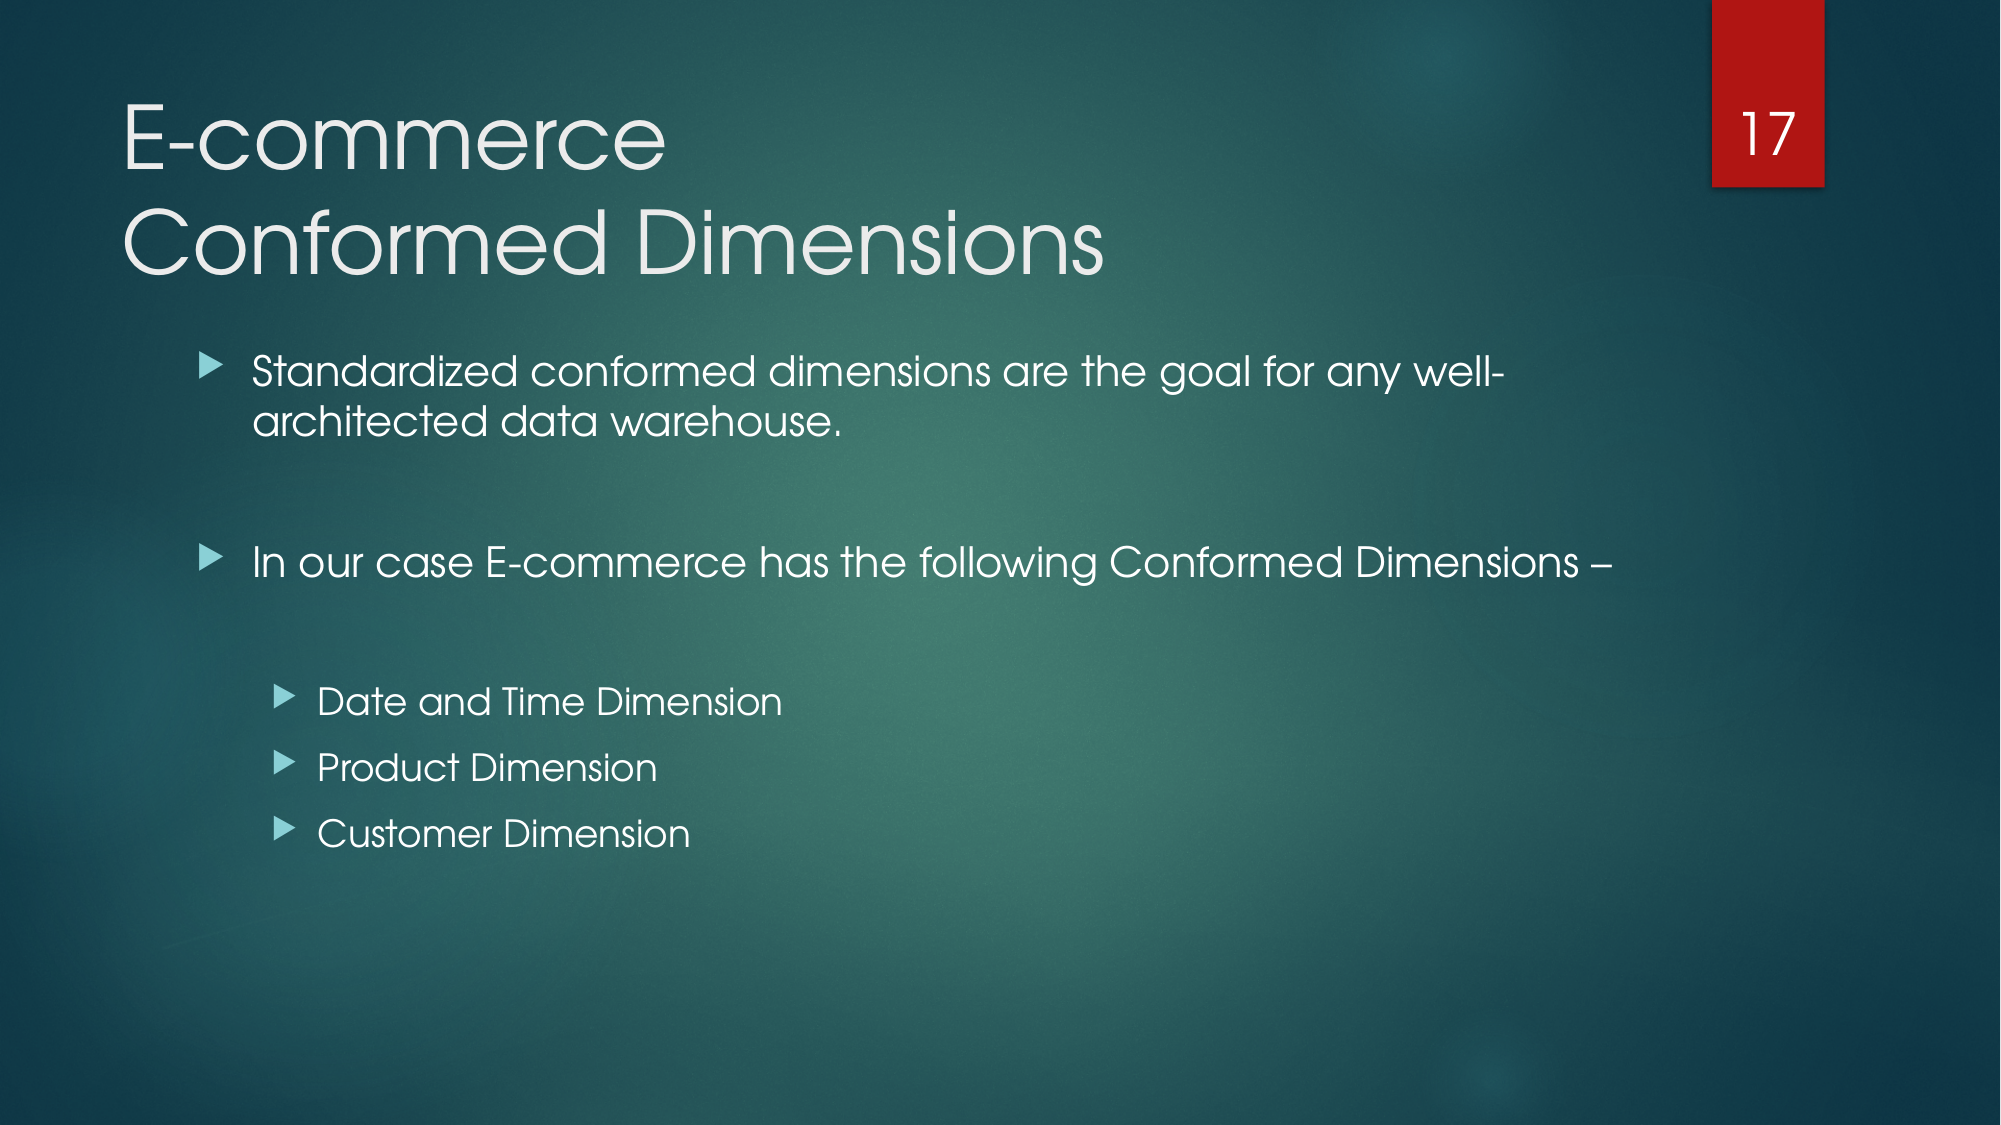

17
# E-commerce Conformed Dimensions
Standardized conformed dimensions are the goal for any well-architected data warehouse.

In our case E-commerce has the following Conformed Dimensions –

Date and Time Dimension
Product Dimension
Customer Dimension